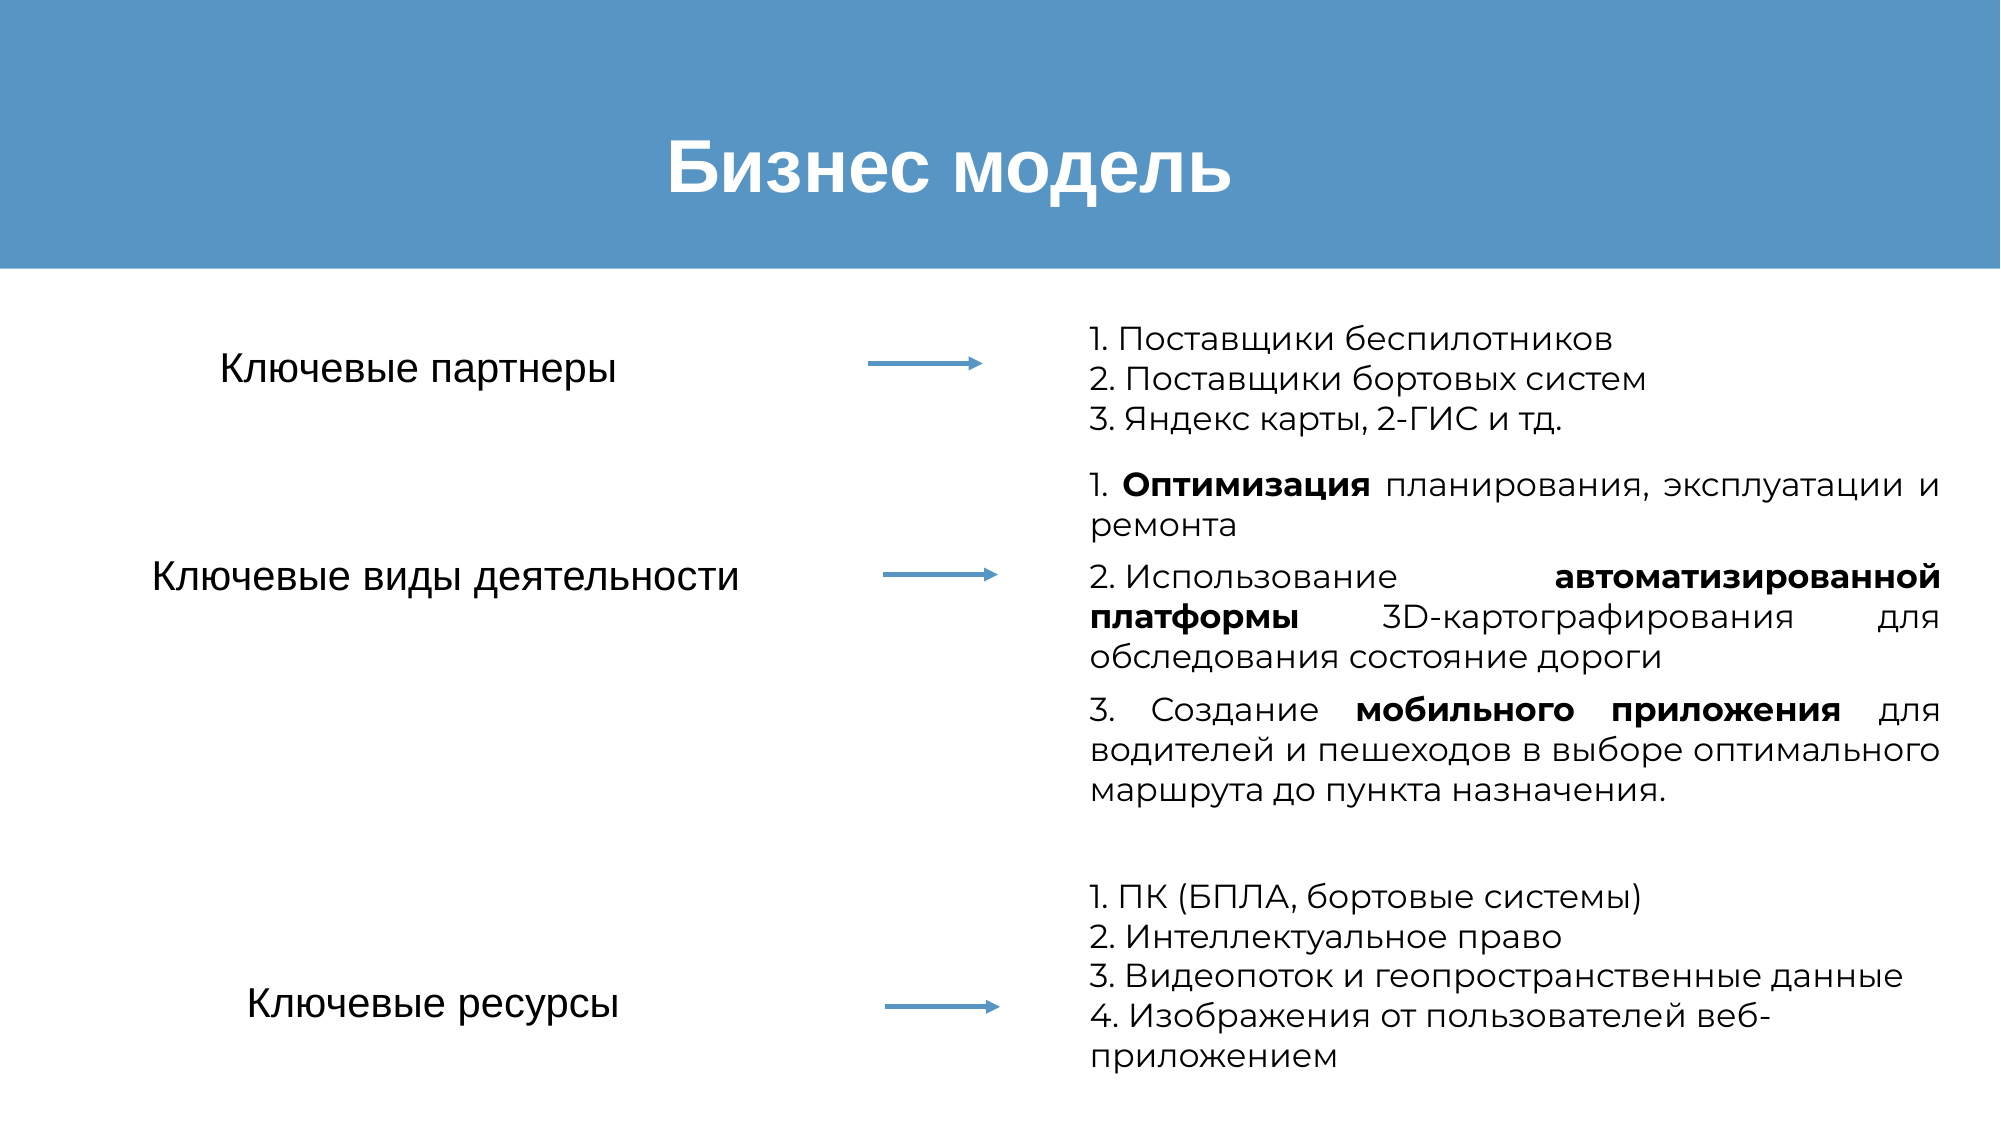

# Бизнес модель
1. Поставщики беспилотников
2. Поставщики бортовых систем
3. Яндекс карты, 2-ГИС и тд.
Ключевые партнеры
1. Оптимизация планирования, эксплуатации и ремонта
2. Использование автоматизированной платформы 3D-картографирования для обследования состояние дороги
3. Создание мобильного приложения для водителей и пешеходов в выборе оптимального маршрута до пункта назначения.
Ключевые виды деятельности
1. ПК (БПЛА, бортовые системы)
2. Интеллектуальное право
3. Видеопоток и геопространственные данные
4. Изображения от пользователей веб-приложением
Ключевые ресурсы